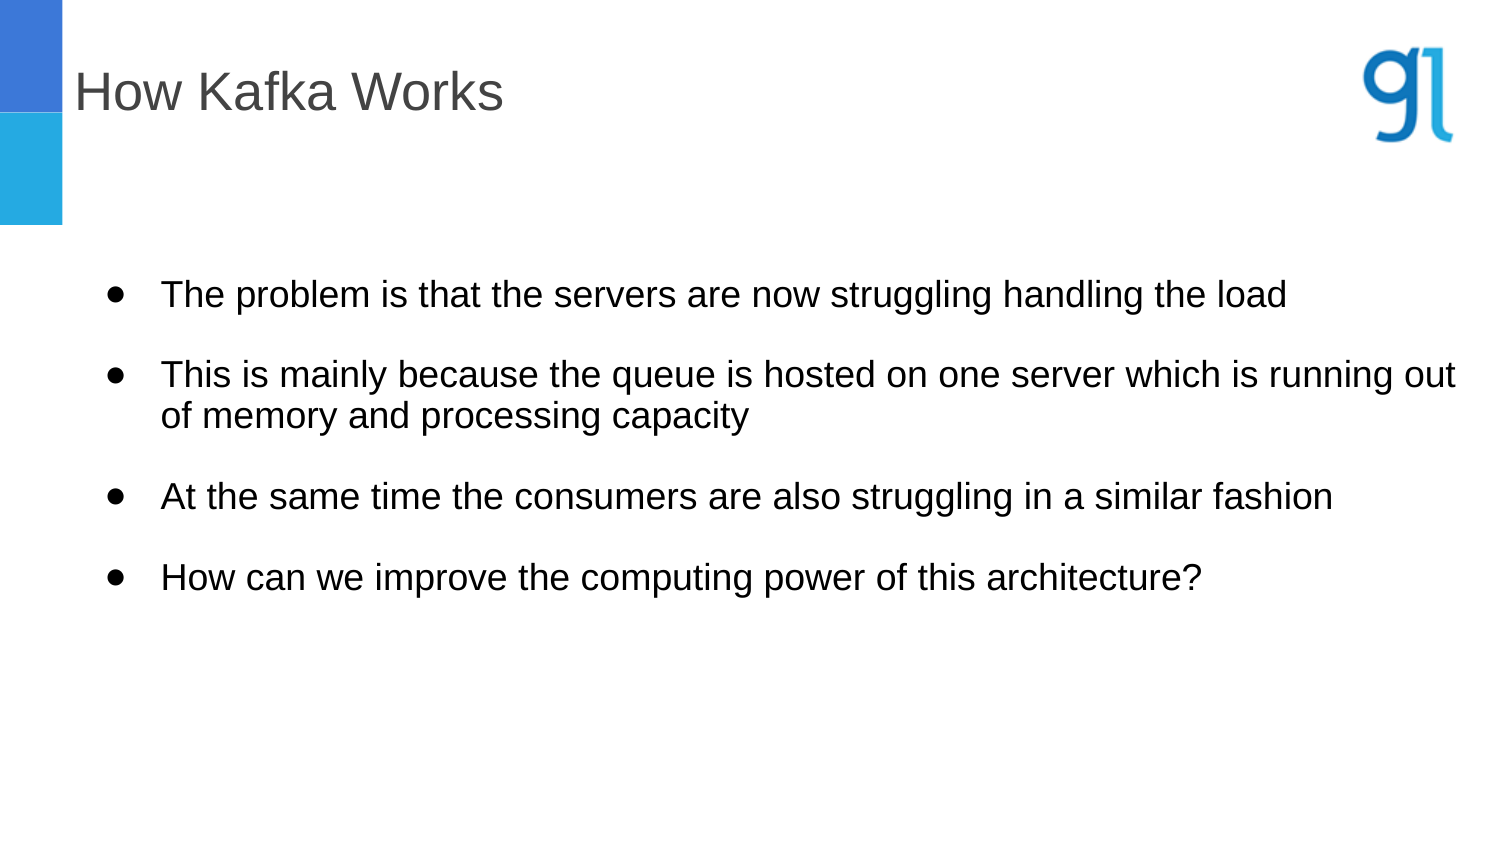

How Kafka Works
The problem is that the servers are now struggling handling the load

This is mainly because the queue is hosted on one server which is running out of memory and processing capacity

At the same time the consumers are also struggling in a similar fashion

How can we improve the computing power of this architecture?